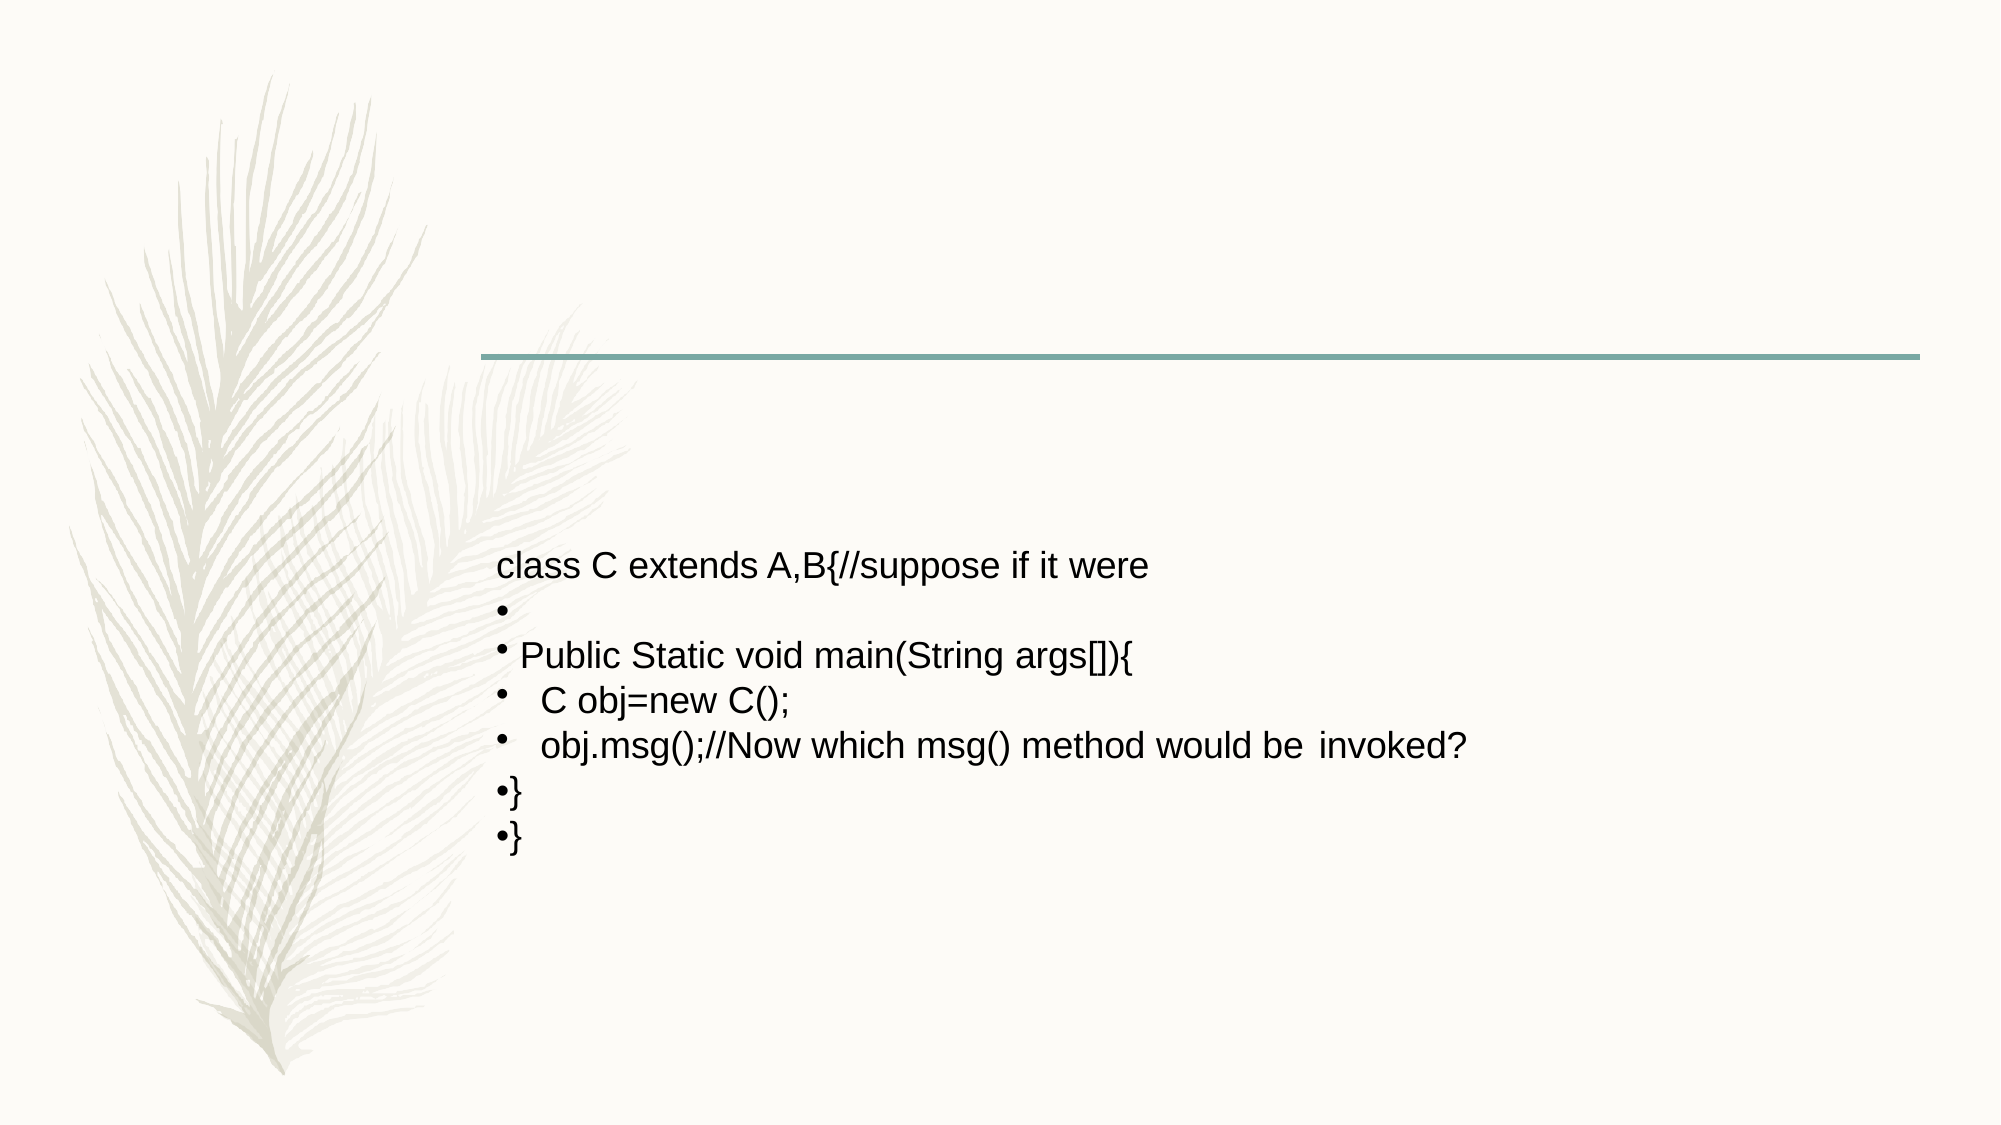

class C extends A,B{//suppose if it were
•
Public Static void main(String args[]){
C obj=new C();
obj.msg();//Now which msg() method would be invoked?
•}
•}